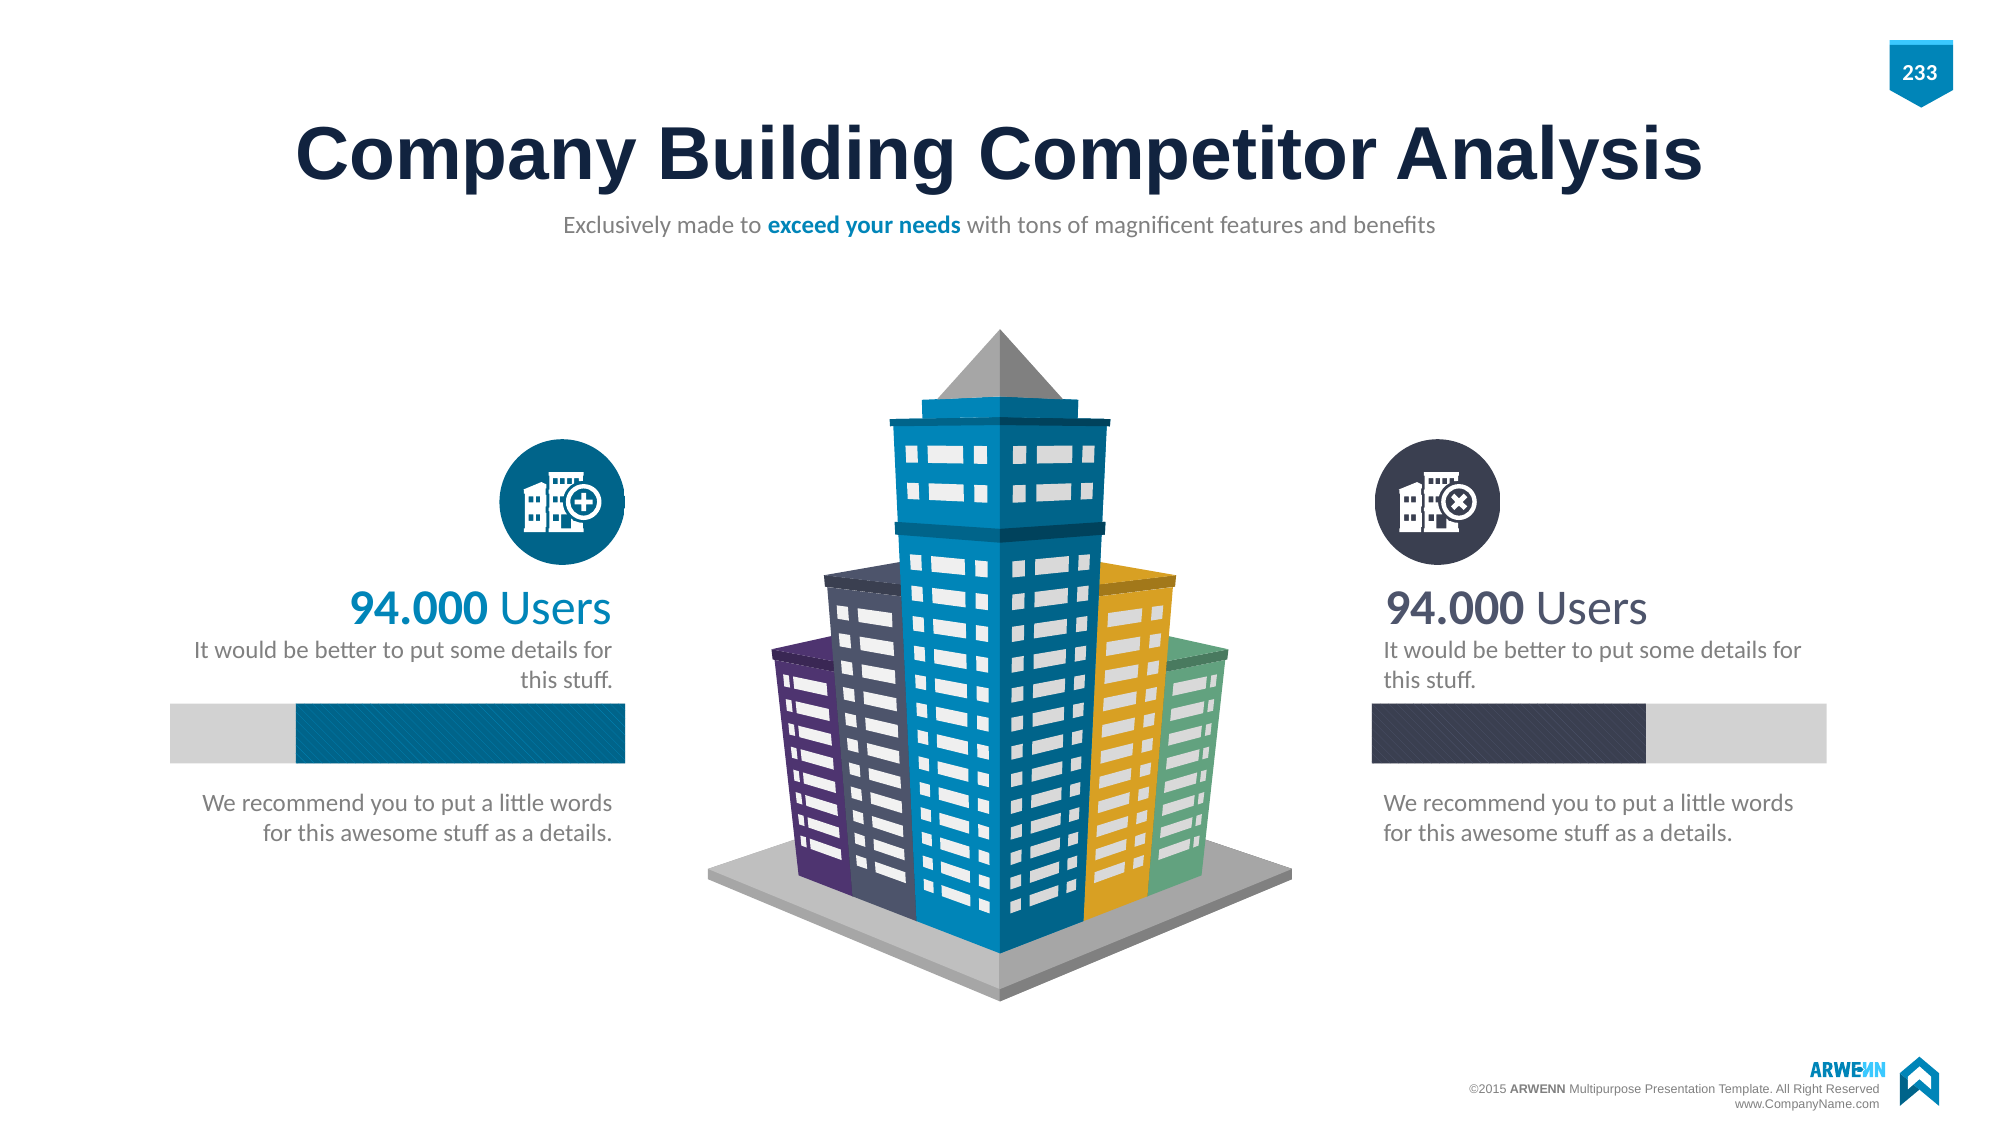

# Company Building Competitor Analysis
Exclusively made to exceed your needs with tons of magnificent features and benefits

94.000 Users
It would be better to put some details for this stuff.
94.000 Users
It would be better to put some details for this stuff.

We recommend you to put a little words for this awesome stuff as a details.
We recommend you to put a little words for this awesome stuff as a details.